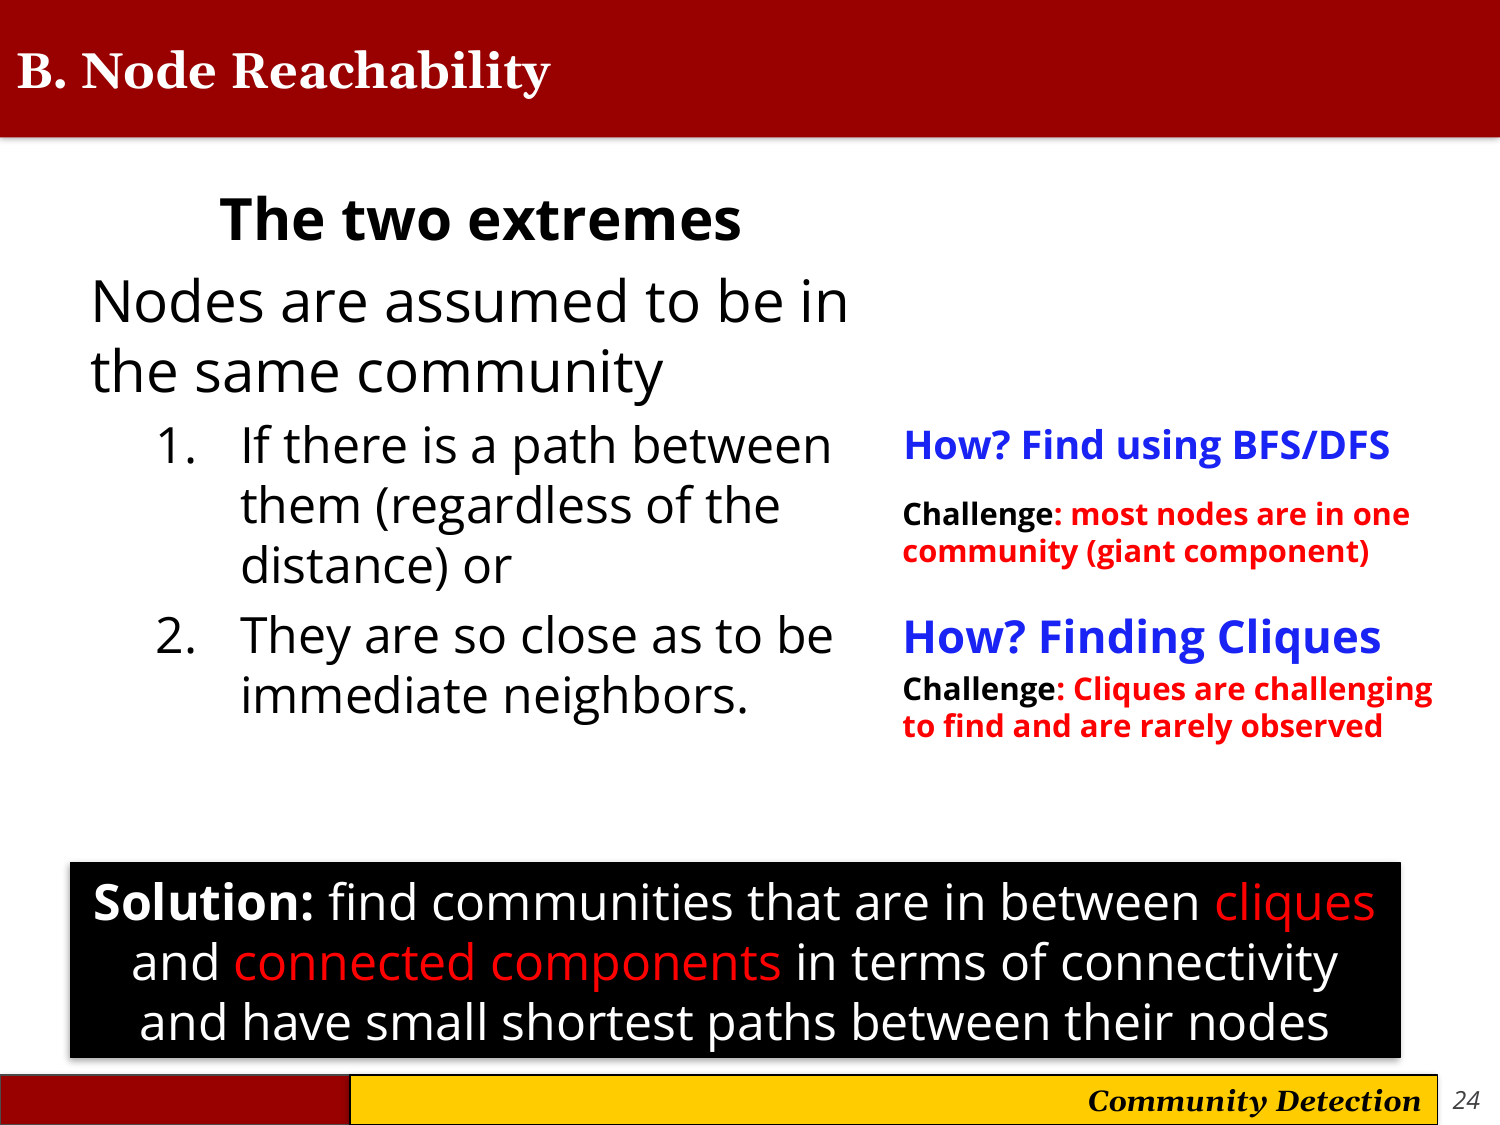

# B. Node Reachability
The two extremes
Nodes are assumed to be in the same community
If there is a path between them (regardless of the distance) or
They are so close as to be immediate neighbors.

How? Find using BFS/DFS
Challenge: most nodes are in one community (giant component)
How? Finding Cliques
Challenge: Cliques are challenging to find and are rarely observed
Solution: find communities that are in between cliques and connected components in terms of connectivity and have small shortest paths between their nodes